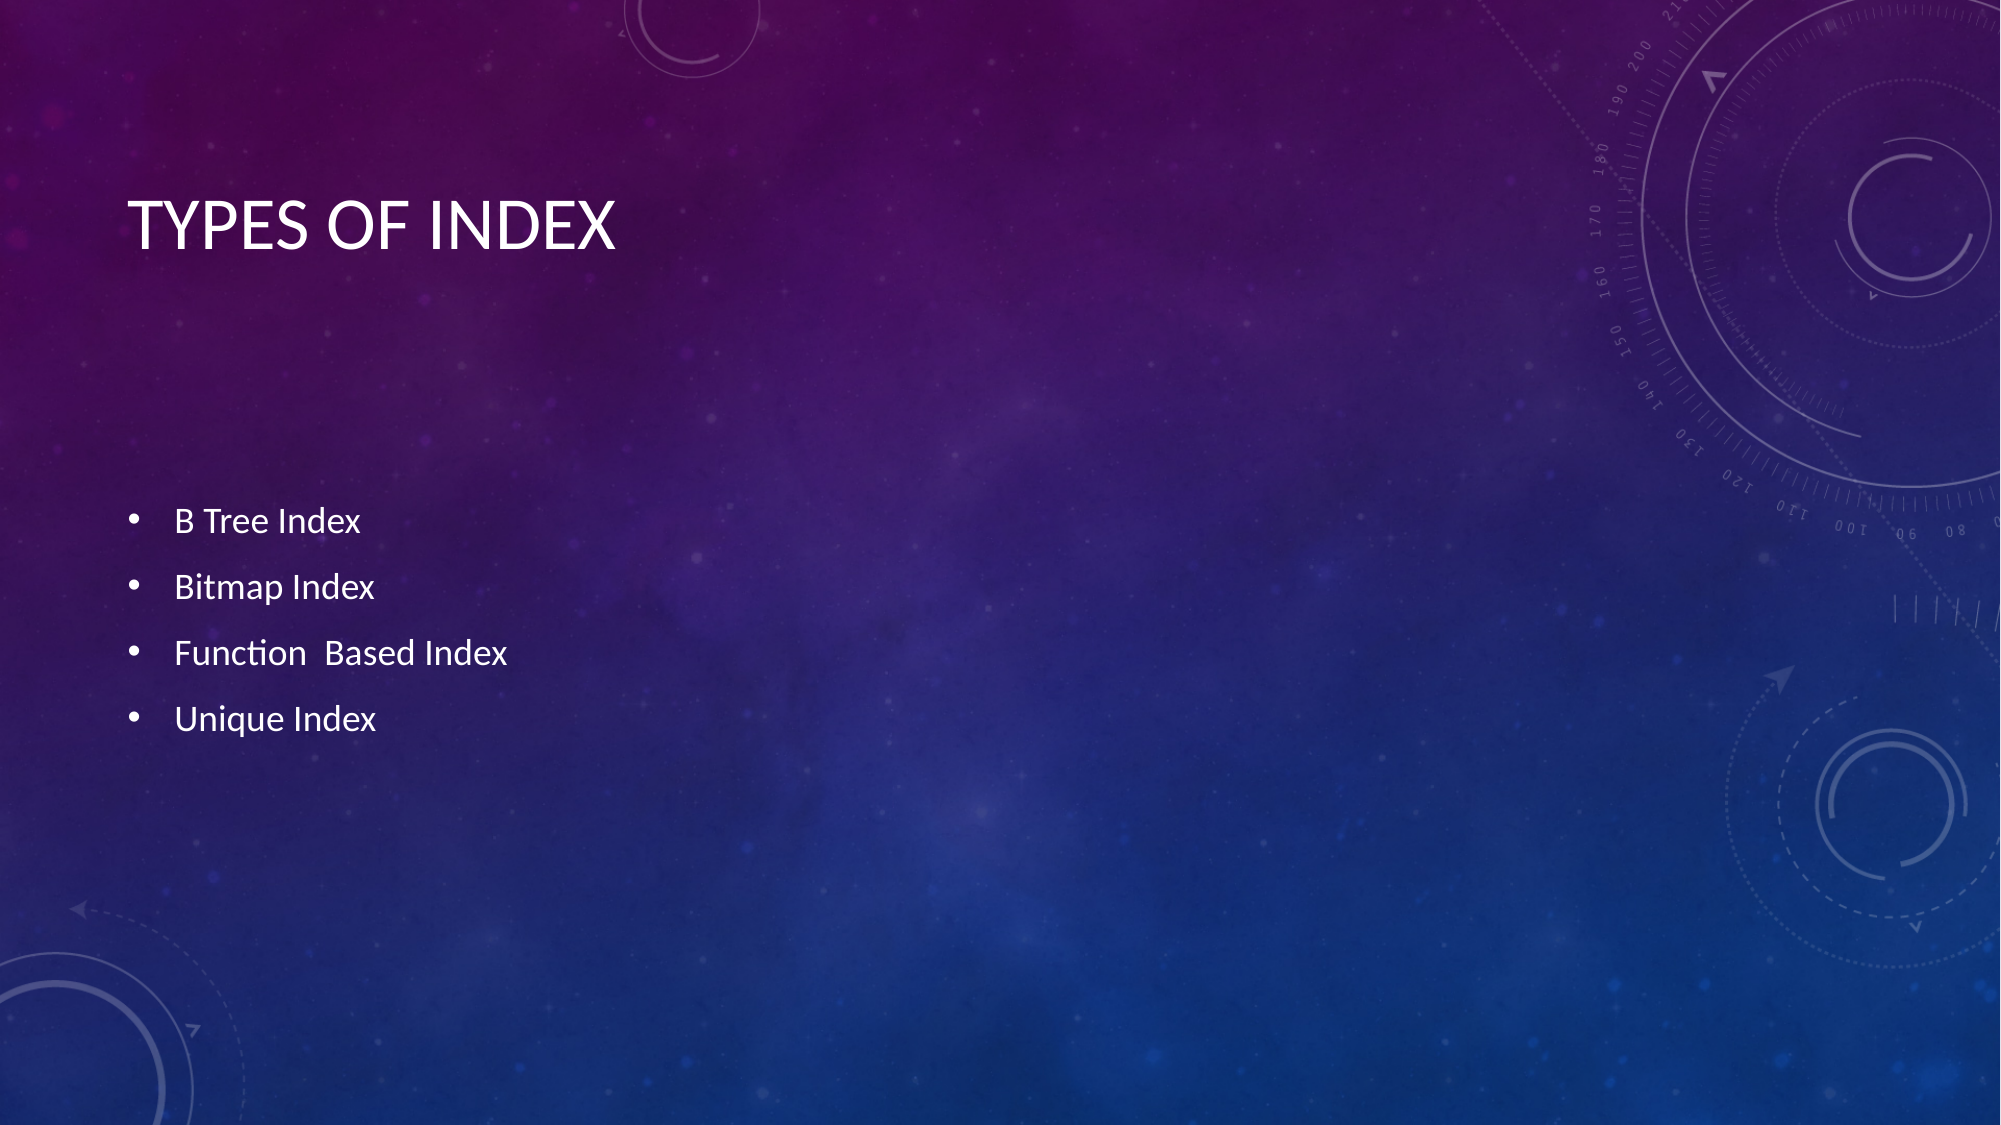

# Types Of Index
B Tree Index
Bitmap Index
Function  Based Index
Unique Index